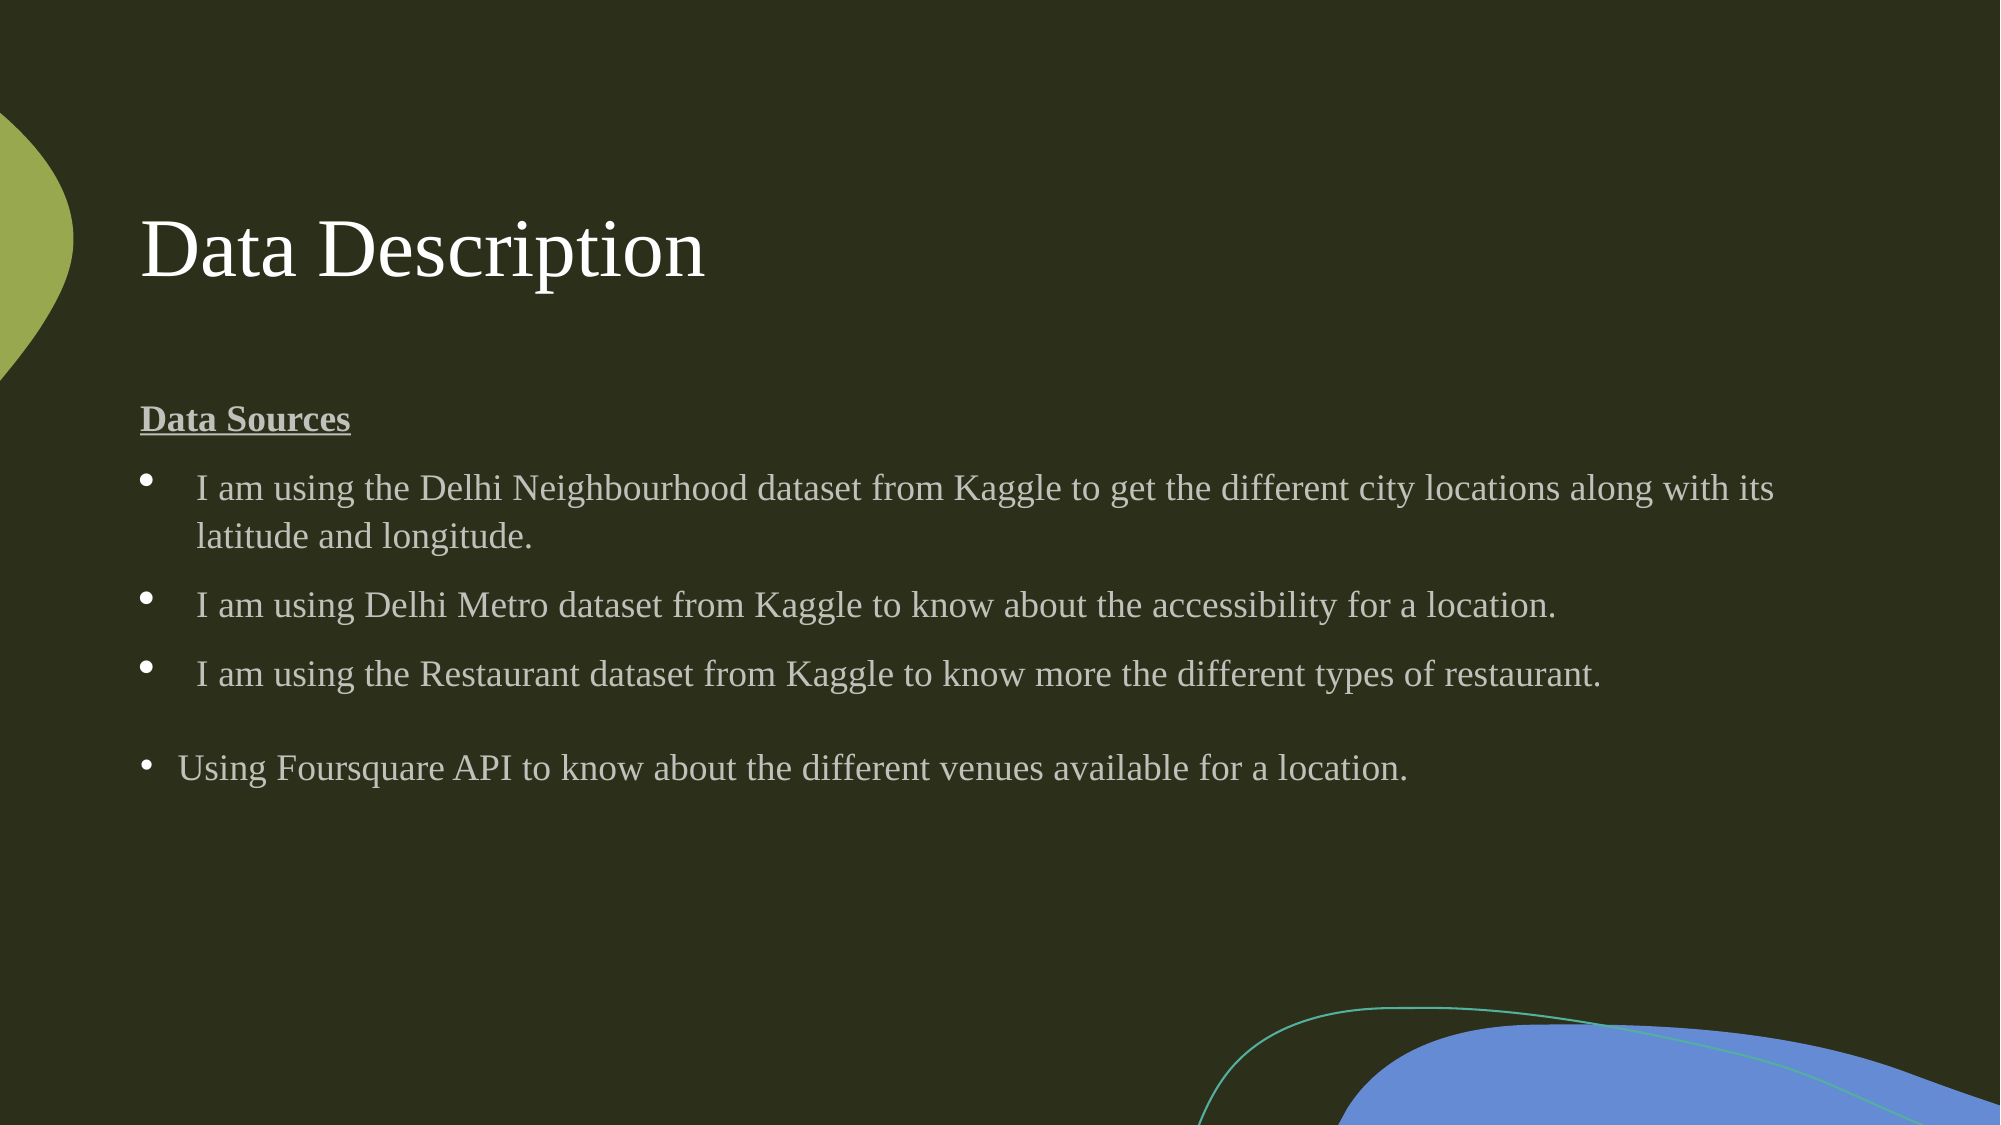

# Data Description
Data Sources
I am using the Delhi Neighbourhood dataset from Kaggle to get the different city locations along with its latitude and longitude.
I am using Delhi Metro dataset from Kaggle to know about the accessibility for a location.
I am using the Restaurant dataset from Kaggle to know more the different types of restaurant.
Using Foursquare API to know about the different venues available for a location.